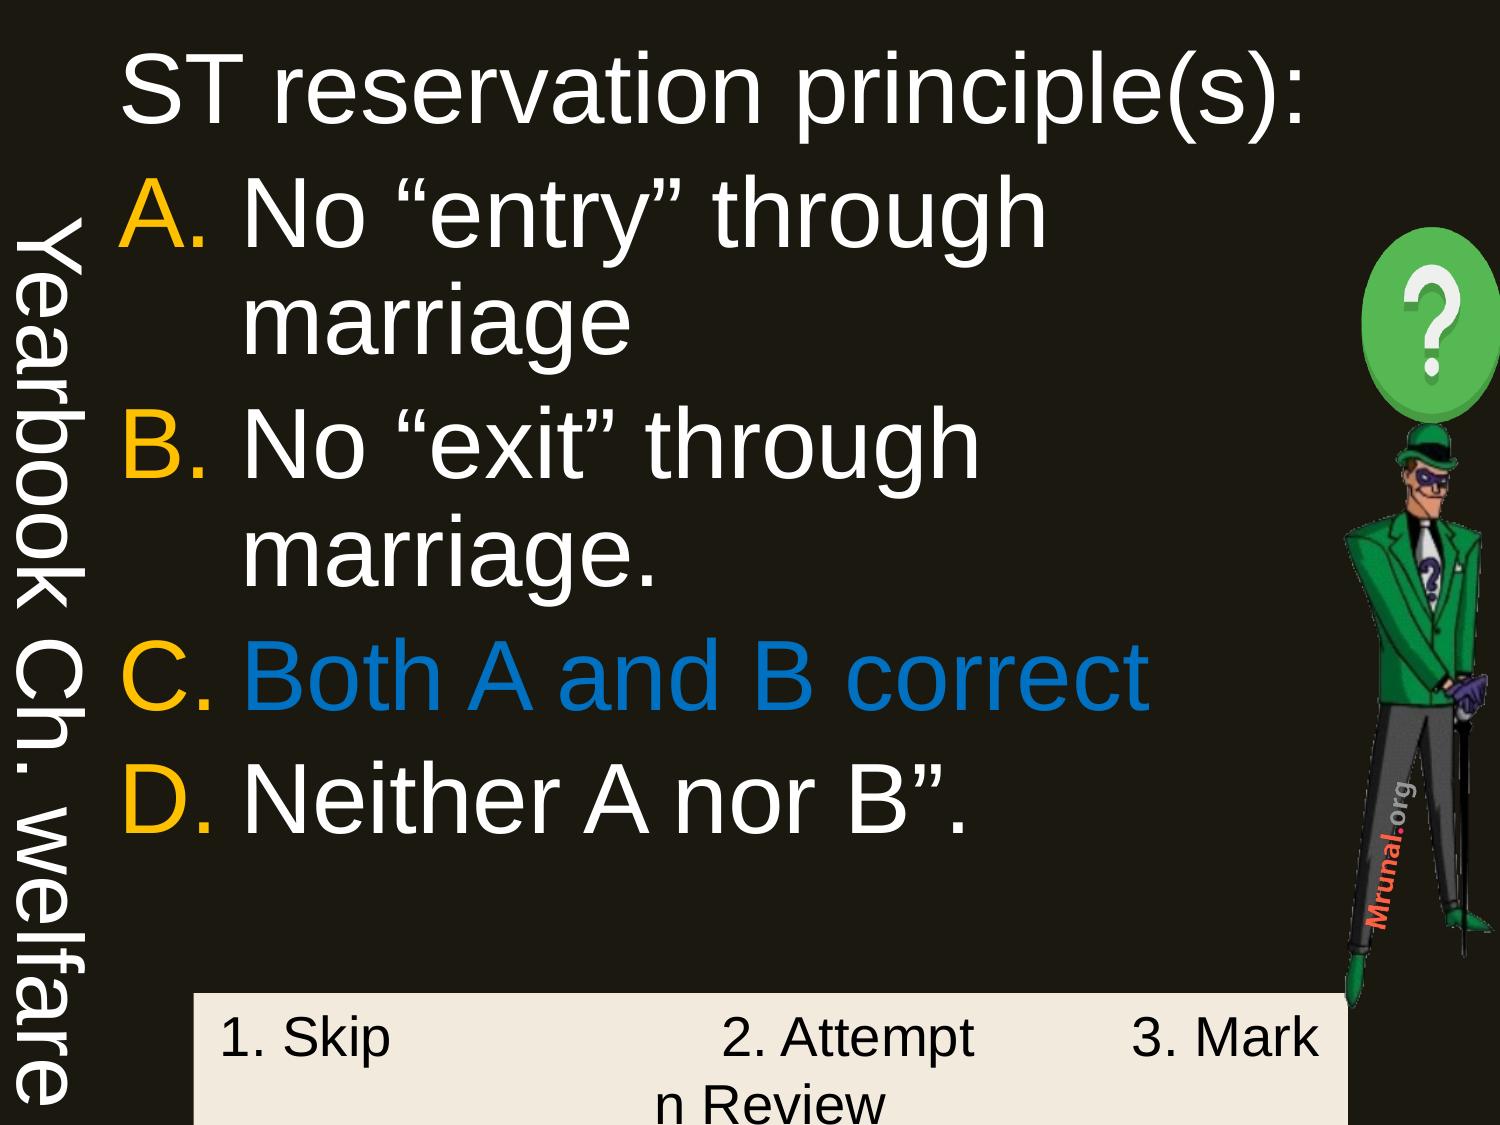

Yearbook Ch. welfare
ST reservation principle(s):
No “entry” through marriage
No “exit” through marriage.
Both A and B correct
Neither A nor B”.